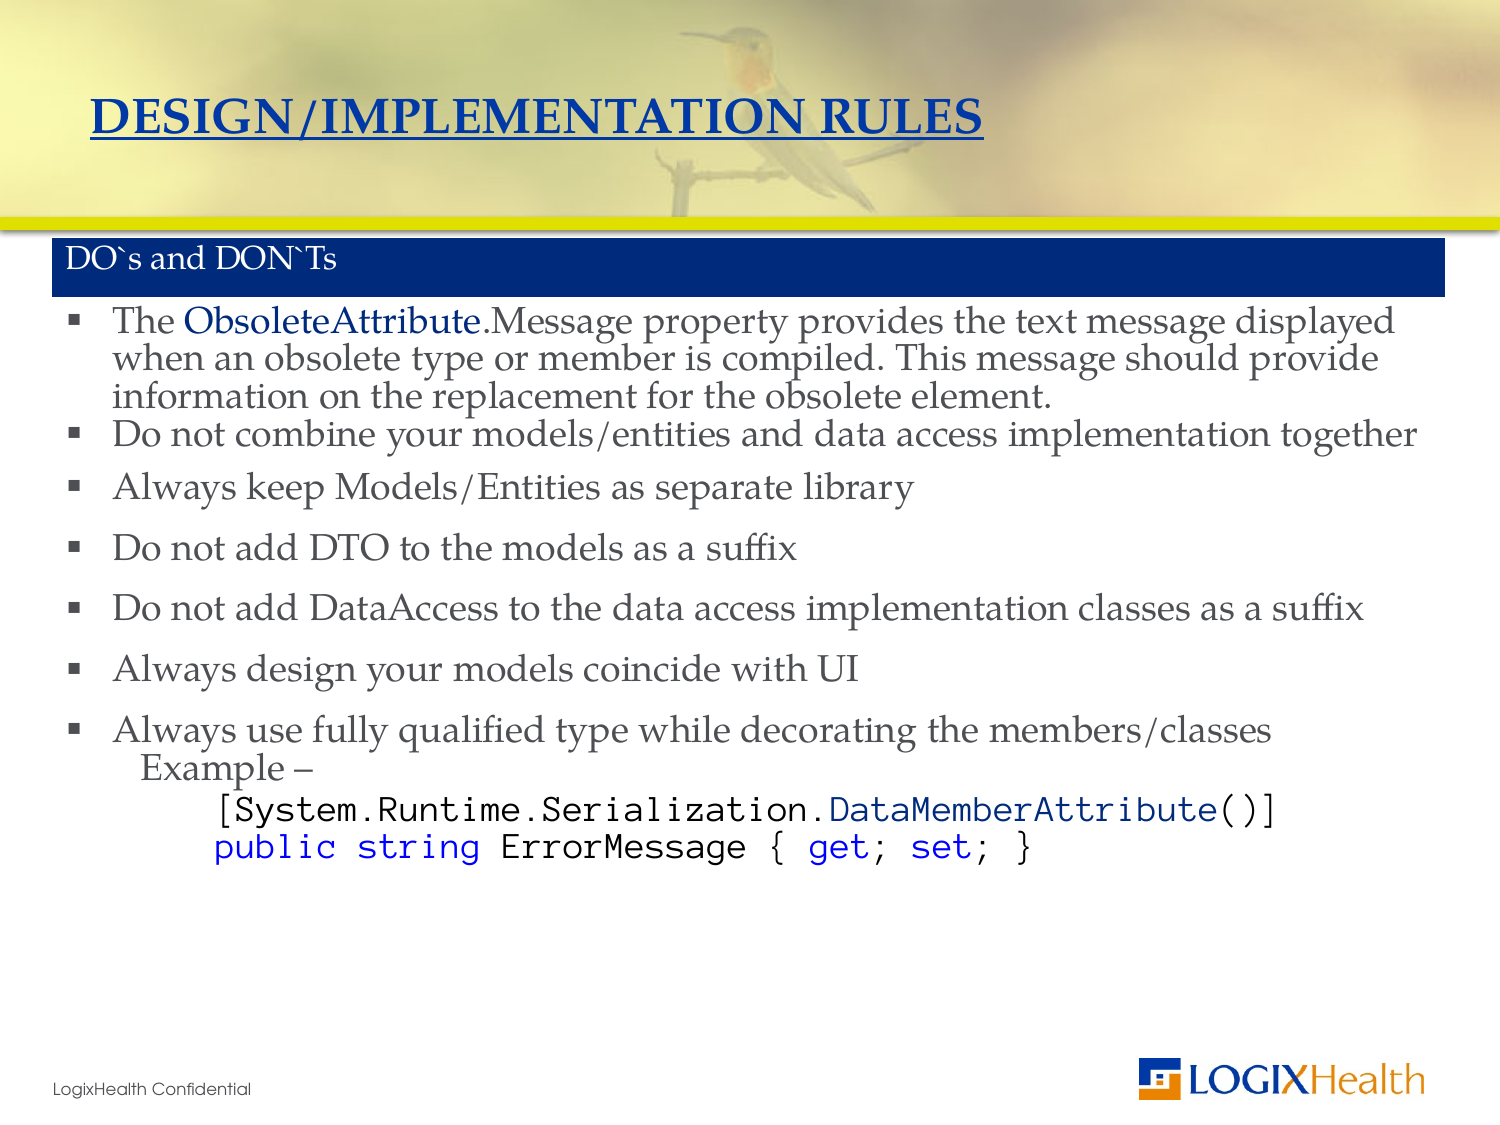

# Design/Implementation Rules
| DO`s and DON`Ts |
| --- |
| The ObsoleteAttribute.Message property provides the text message displayed when an obsolete type or member is compiled. This message should provide information on the replacement for the obsolete element. Do not combine your models/entities and data access implementation together |
| Always keep Models/Entities as separate library |
| Do not add DTO to the models as a suffix |
| Do not add DataAccess to the data access implementation classes as a suffix |
| Always design your models coincide with UI |
| Always use fully qualified type while decorating the members/classes Example – [System.Runtime.Serialization.DataMemberAttribute()] public string ErrorMessage { get; set; } |